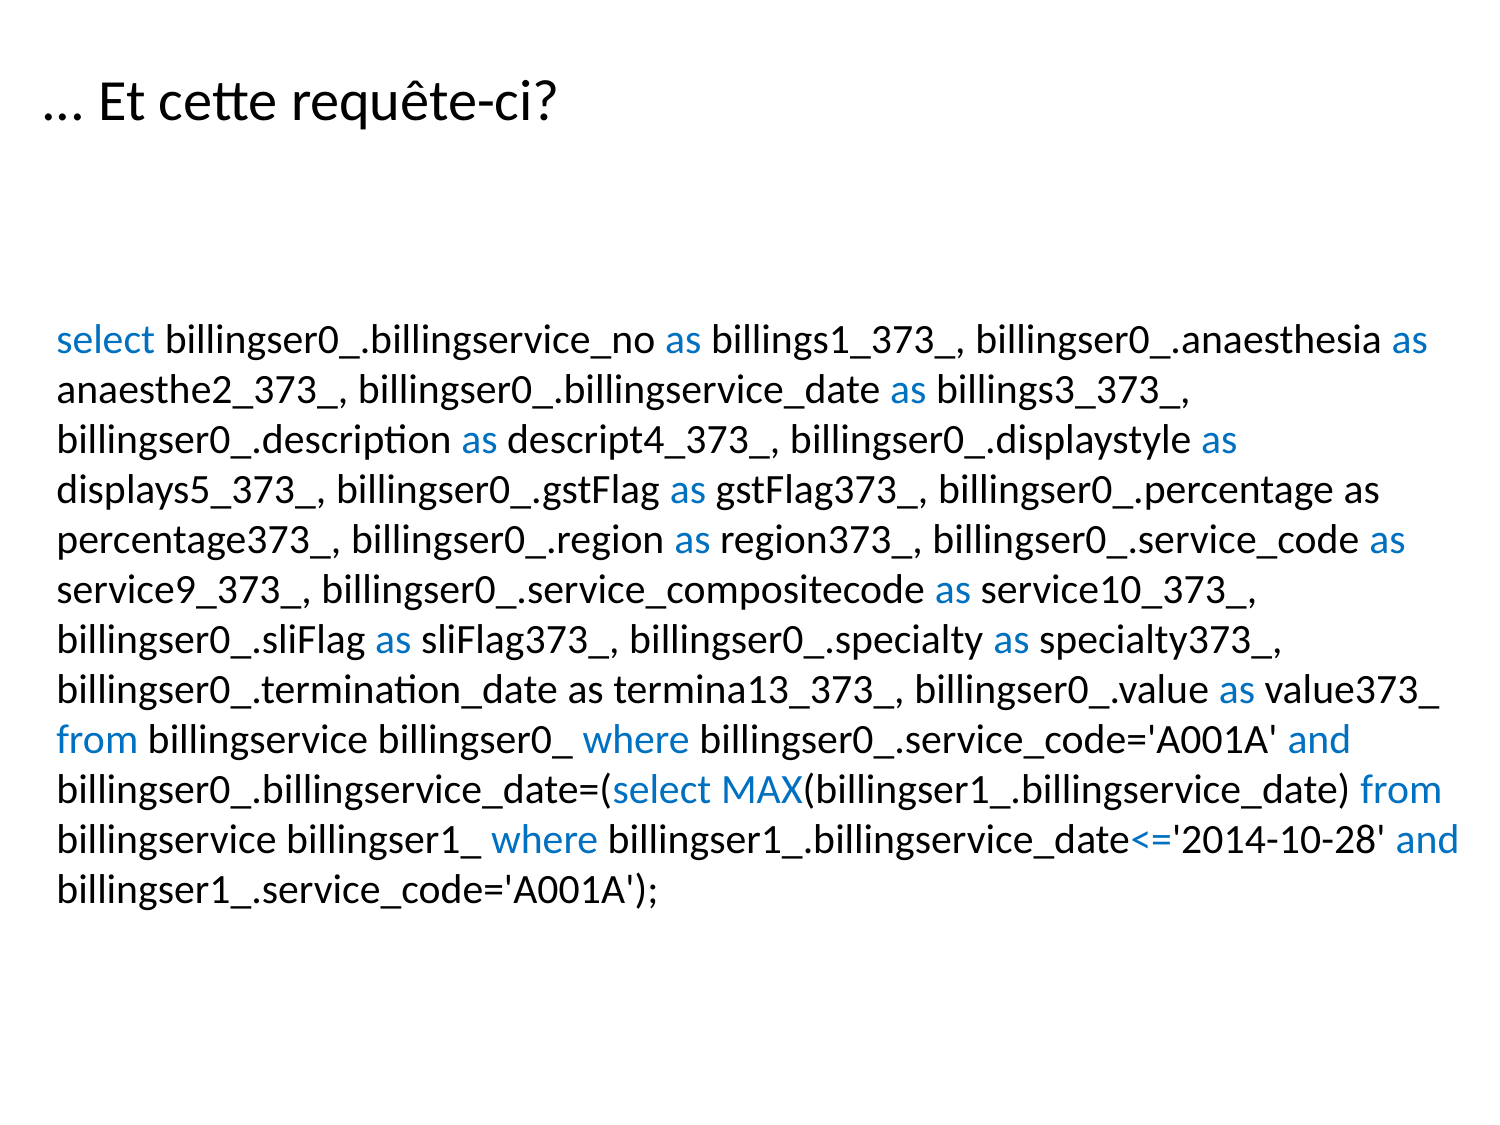

# ... Et cette requête-ci?
select billingser0_.billingservice_no as billings1_373_, billingser0_.anaesthesia as anaesthe2_373_, billingser0_.billingservice_date as billings3_373_, billingser0_.description as descript4_373_, billingser0_.displaystyle as displays5_373_, billingser0_.gstFlag as gstFlag373_, billingser0_.percentage as percentage373_, billingser0_.region as region373_, billingser0_.service_code as service9_373_, billingser0_.service_compositecode as service10_373_, billingser0_.sliFlag as sliFlag373_, billingser0_.specialty as specialty373_, billingser0_.termination_date as termina13_373_, billingser0_.value as value373_ from billingservice billingser0_ where billingser0_.service_code='A001A' and billingser0_.billingservice_date=(select MAX(billingser1_.billingservice_date) from billingservice billingser1_ where billingser1_.billingservice_date<='2014-10-28' and billingser1_.service_code='A001A');